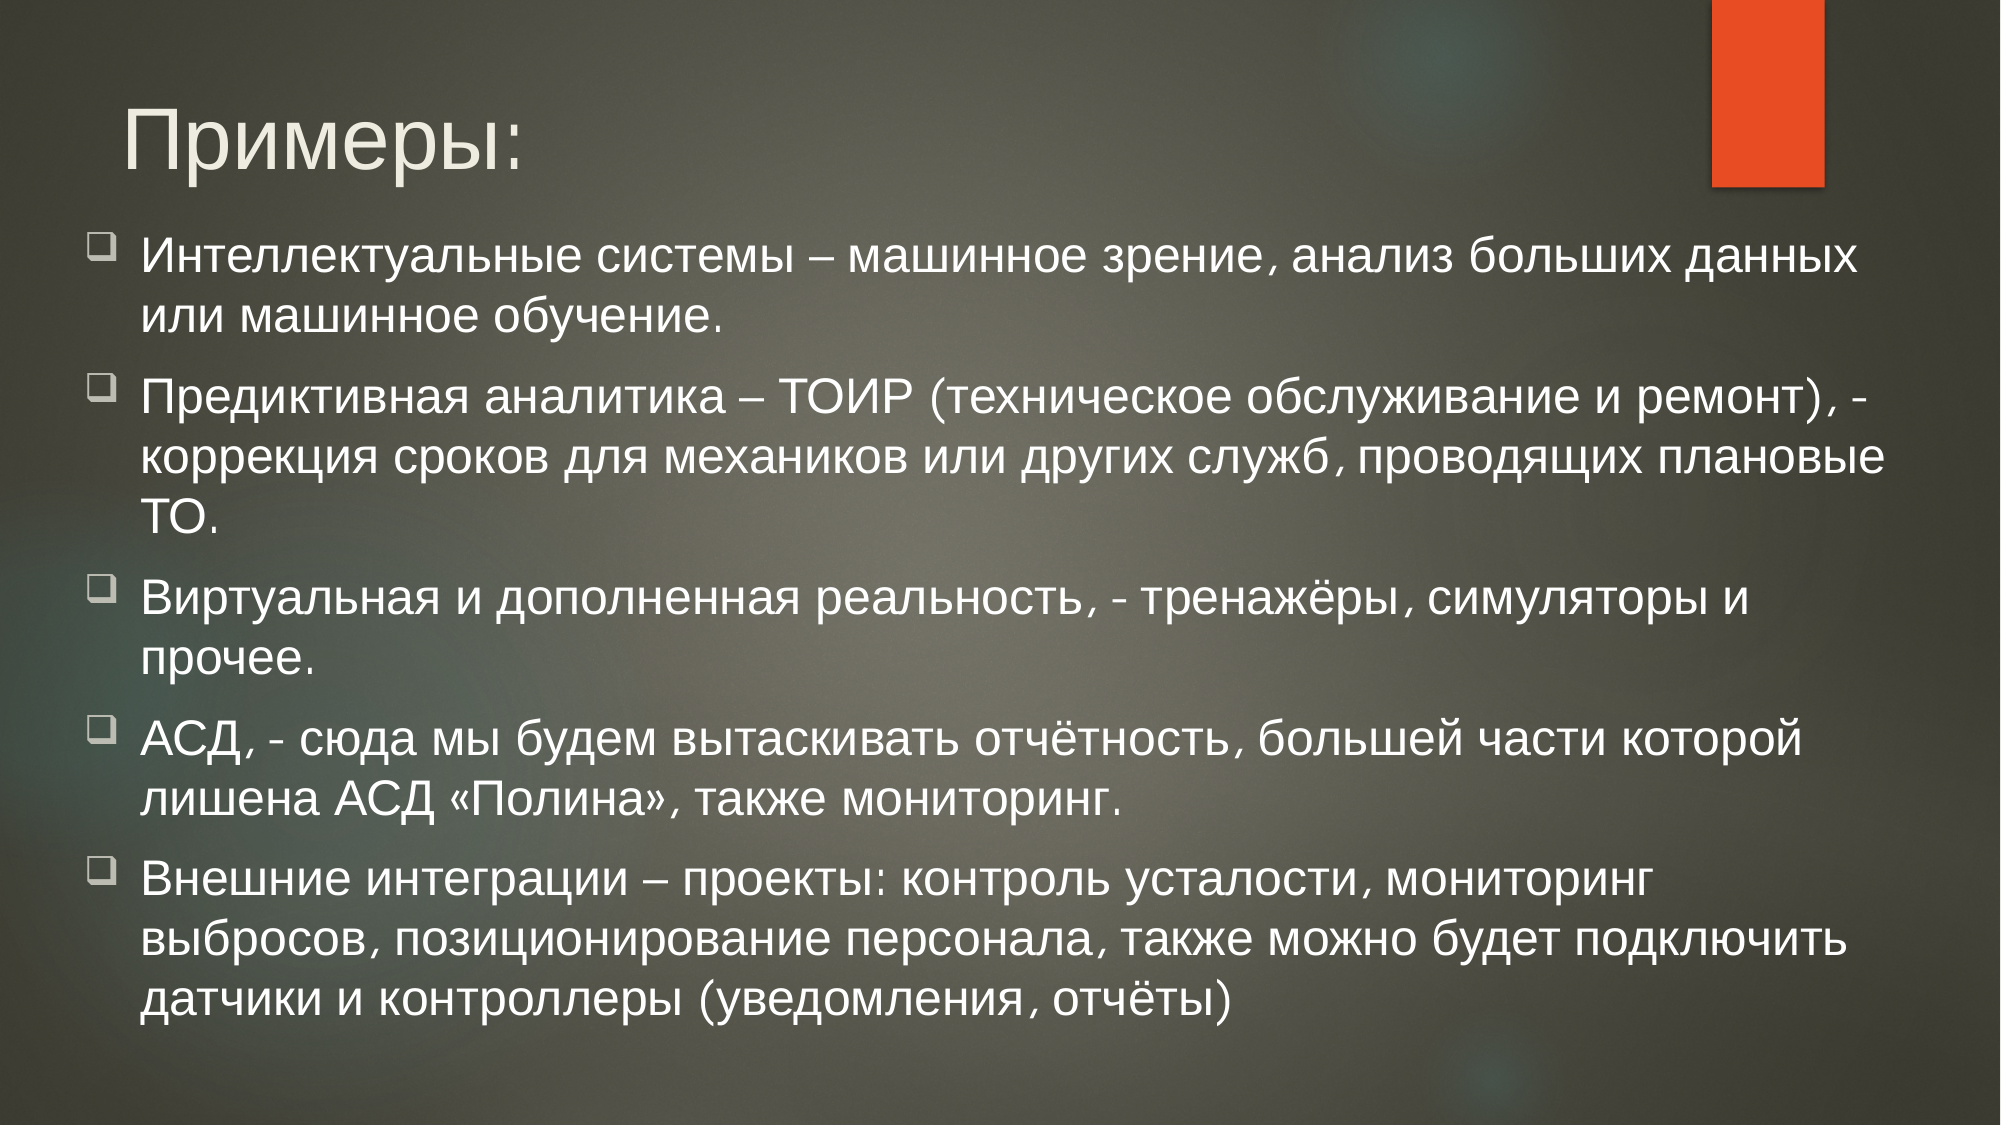

# Примеры:
Интеллектуальные системы – машинное зрение, анализ больших данных или машинное обучение.
Предиктивная аналитика – ТОИР (техническое обслуживание и ремонт), - коррекция сроков для механиков или других служб, проводящих плановые ТО.
Виртуальная и дополненная реальность, - тренажёры, симуляторы и прочее.
АСД, - сюда мы будем вытаскивать отчётность, большей части которой лишена АСД «Полина», также мониторинг.
Внешние интеграции – проекты: контроль усталости, мониторинг выбросов, позиционирование персонала, также можно будет подключить датчики и контроллеры (уведомления, отчёты)